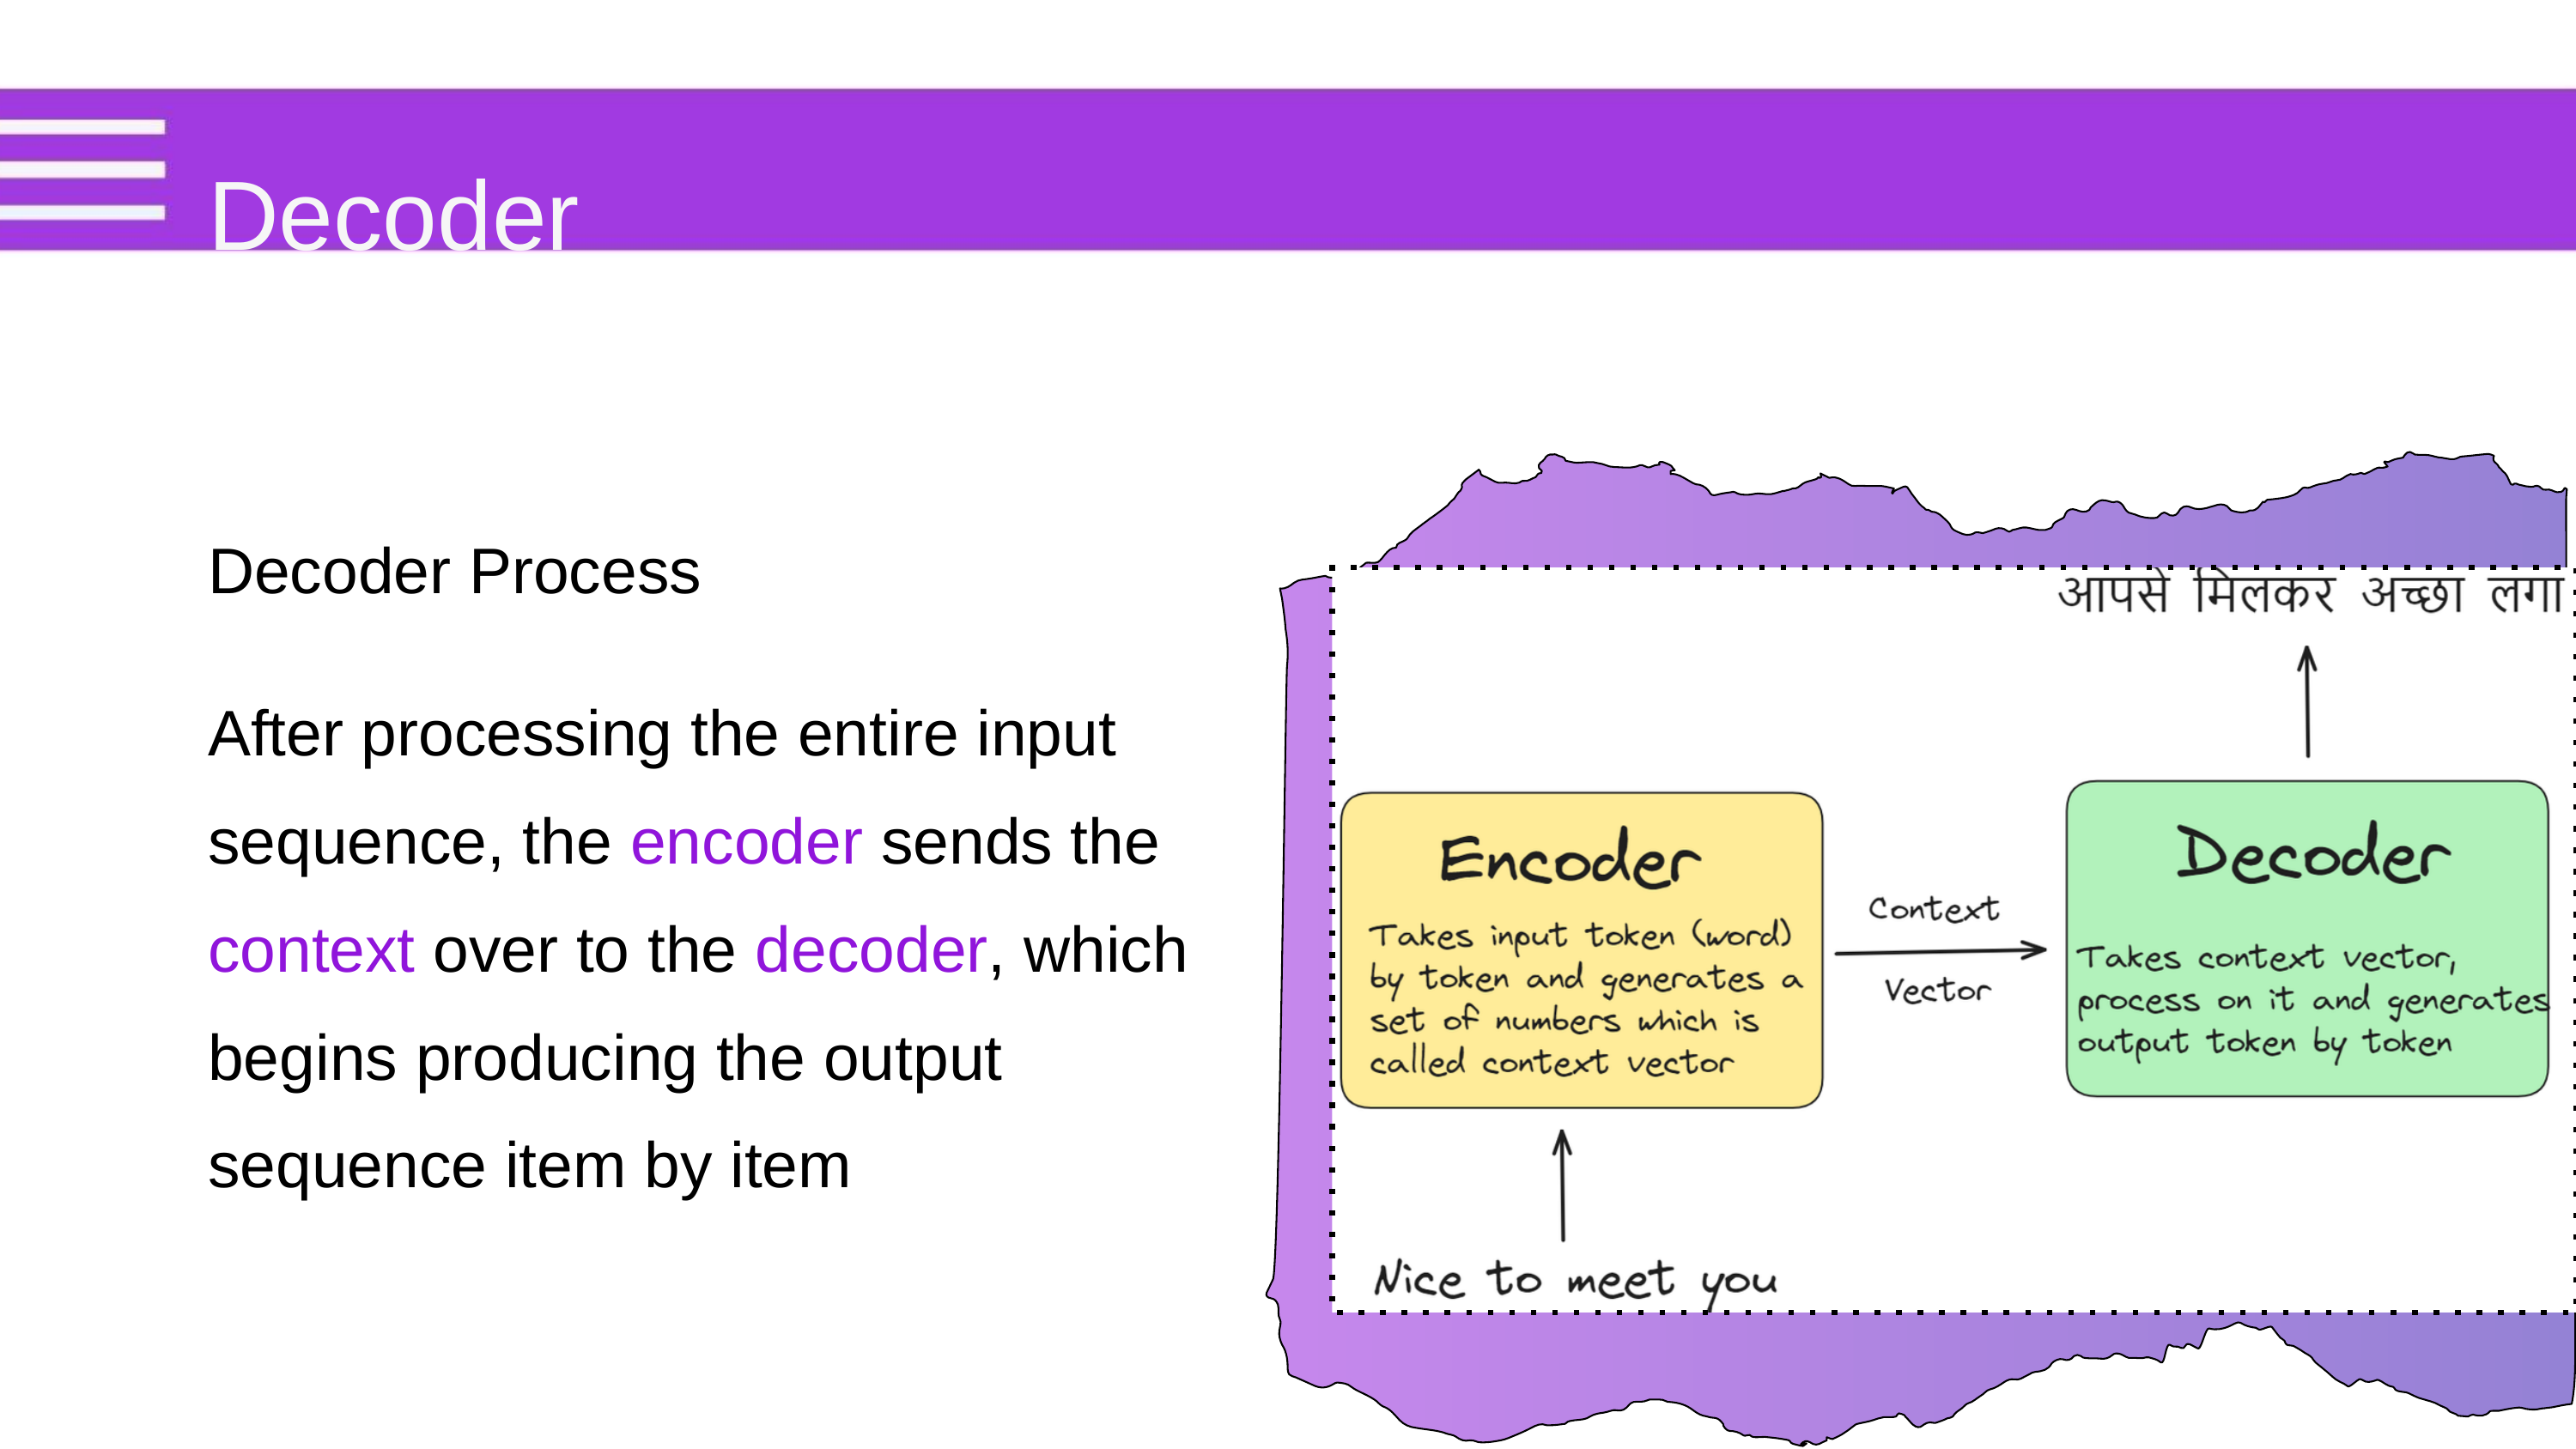

Decoder

Decoder Process

After processing the entire input sequence, the encoder sends the context over to the decoder, which begins producing the output
sequence item by item